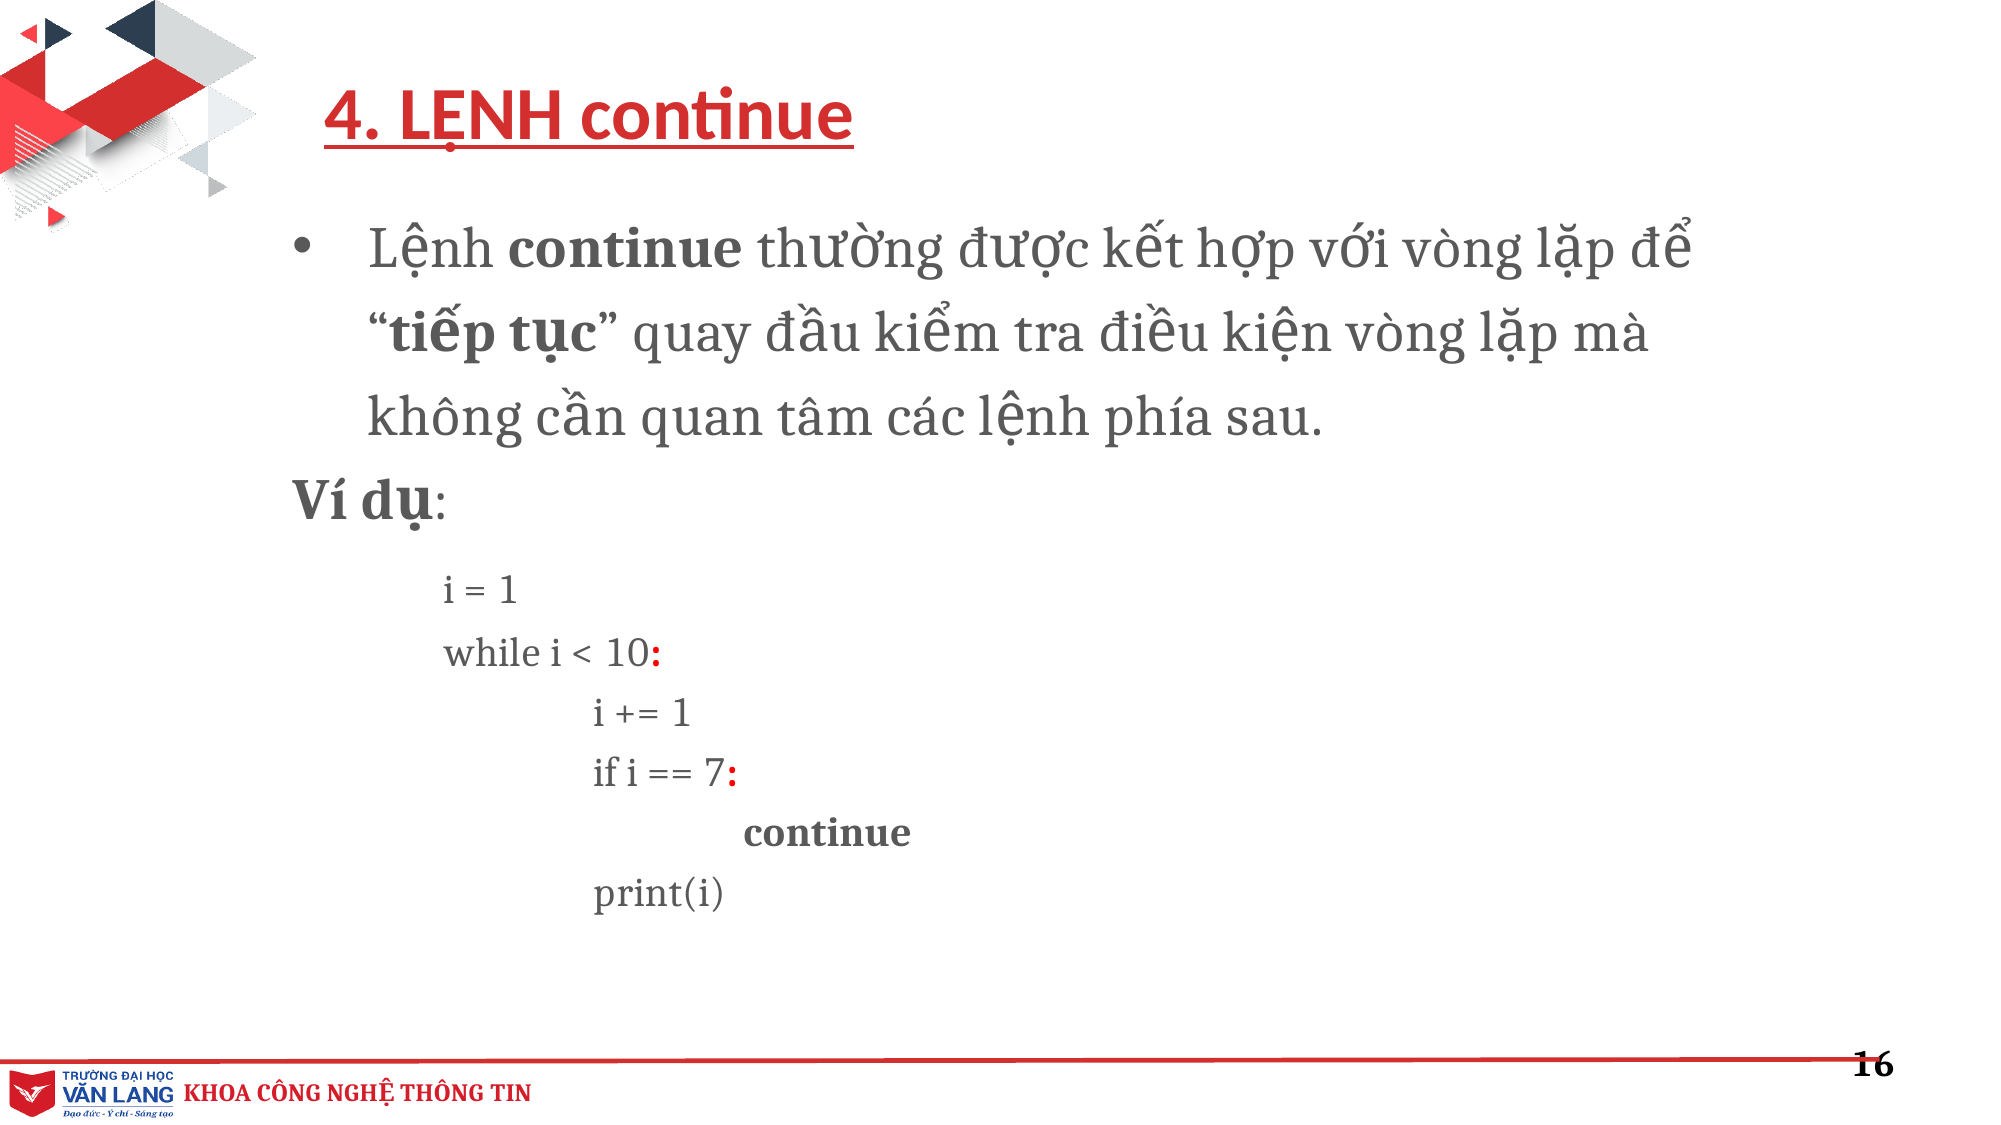

4. LỆNH continue

Lệnh continue thường được kết hợp với vòng lặp để “tiếp tục” quay đầu kiểm tra điều kiện vòng lặp mà không cần quan tâm các lệnh phía sau.
Ví dụ:
	i = 1
	while i < 10:
		i += 1
		if i == 7:
			continue
		print(i)